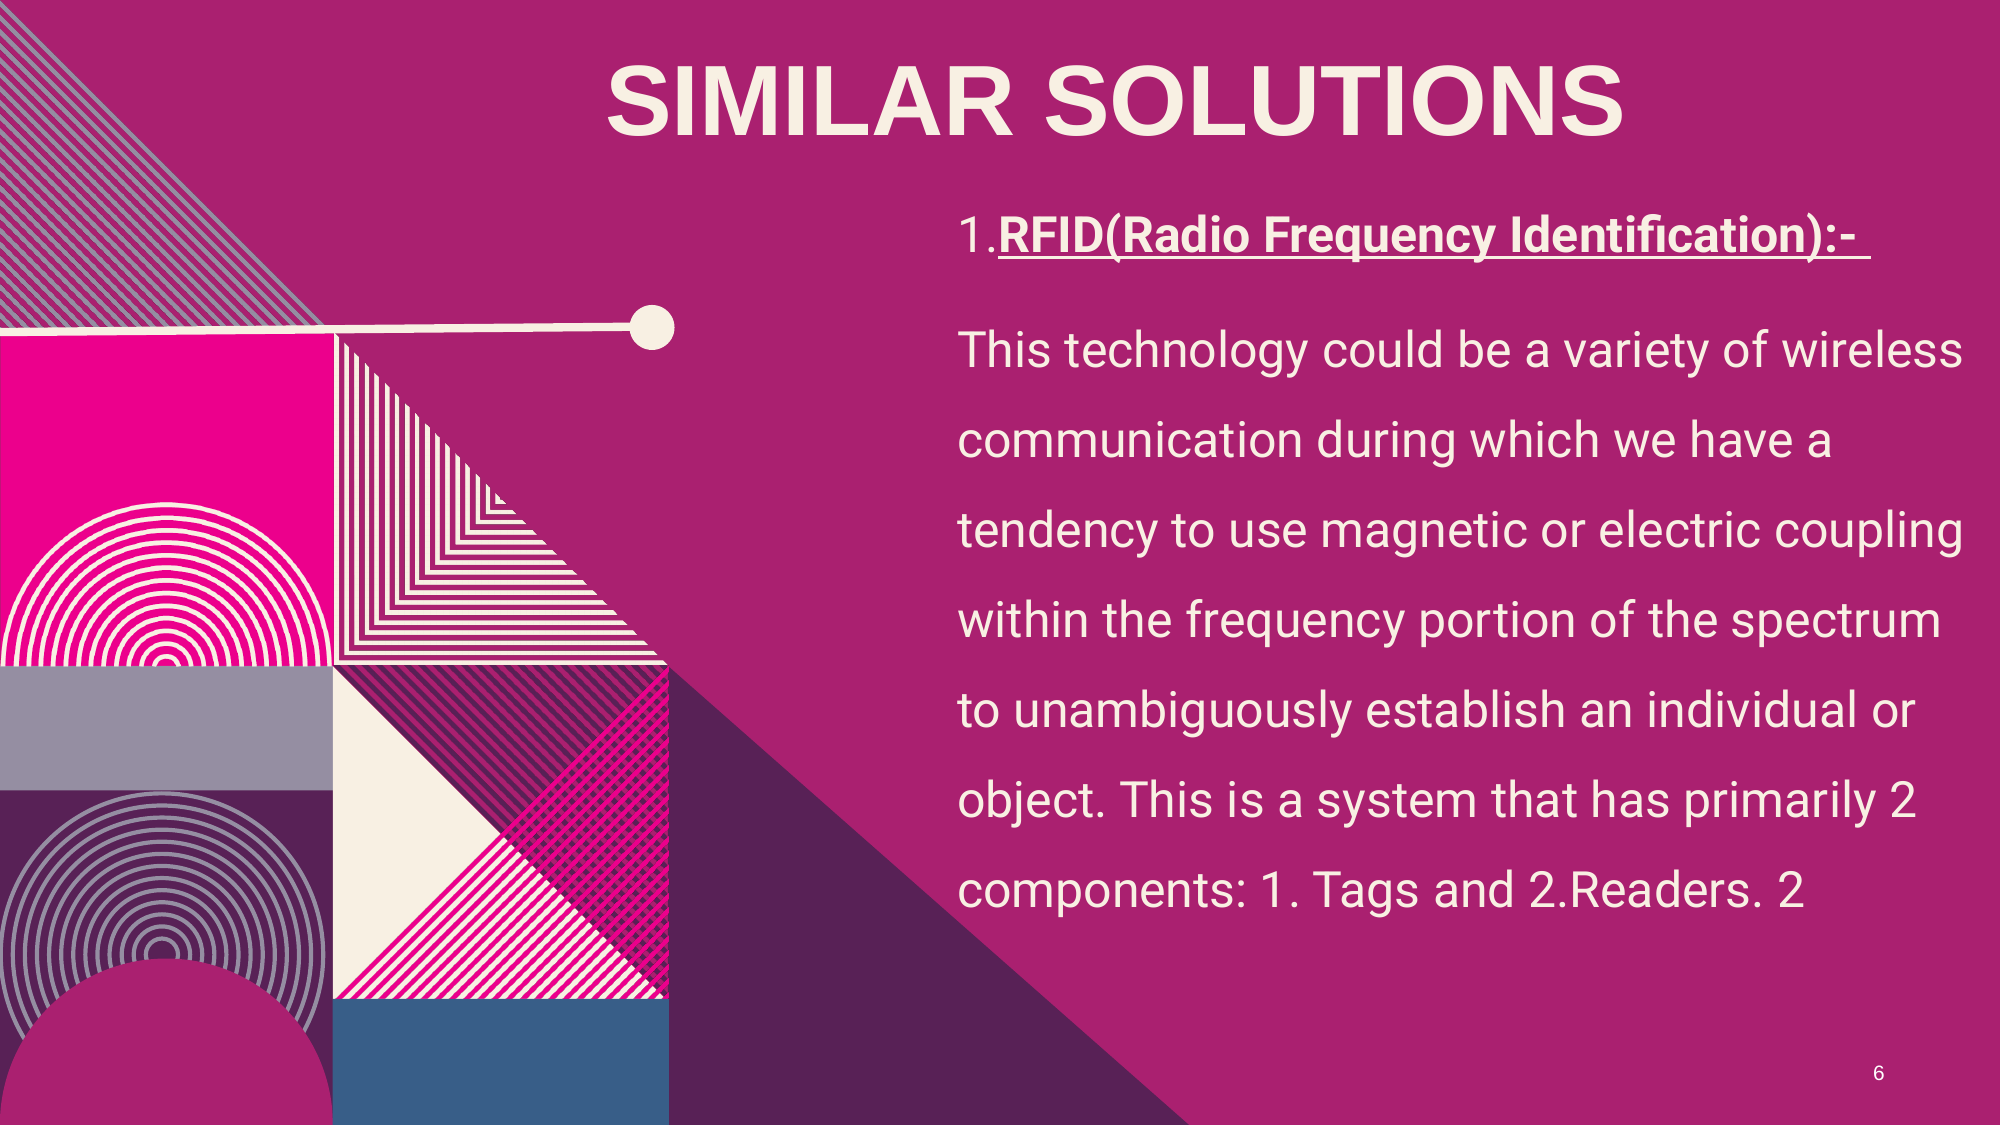

# Similar solutions
1.RFID(Radio Frequency Identification):-
This technology could be a variety of wireless communication during which we have a tendency to use magnetic or electric coupling within the frequency portion of the spectrum to unambiguously establish an individual or object. This is a system that has primarily 2 components: 1. Tags and 2.Readers. 2
6